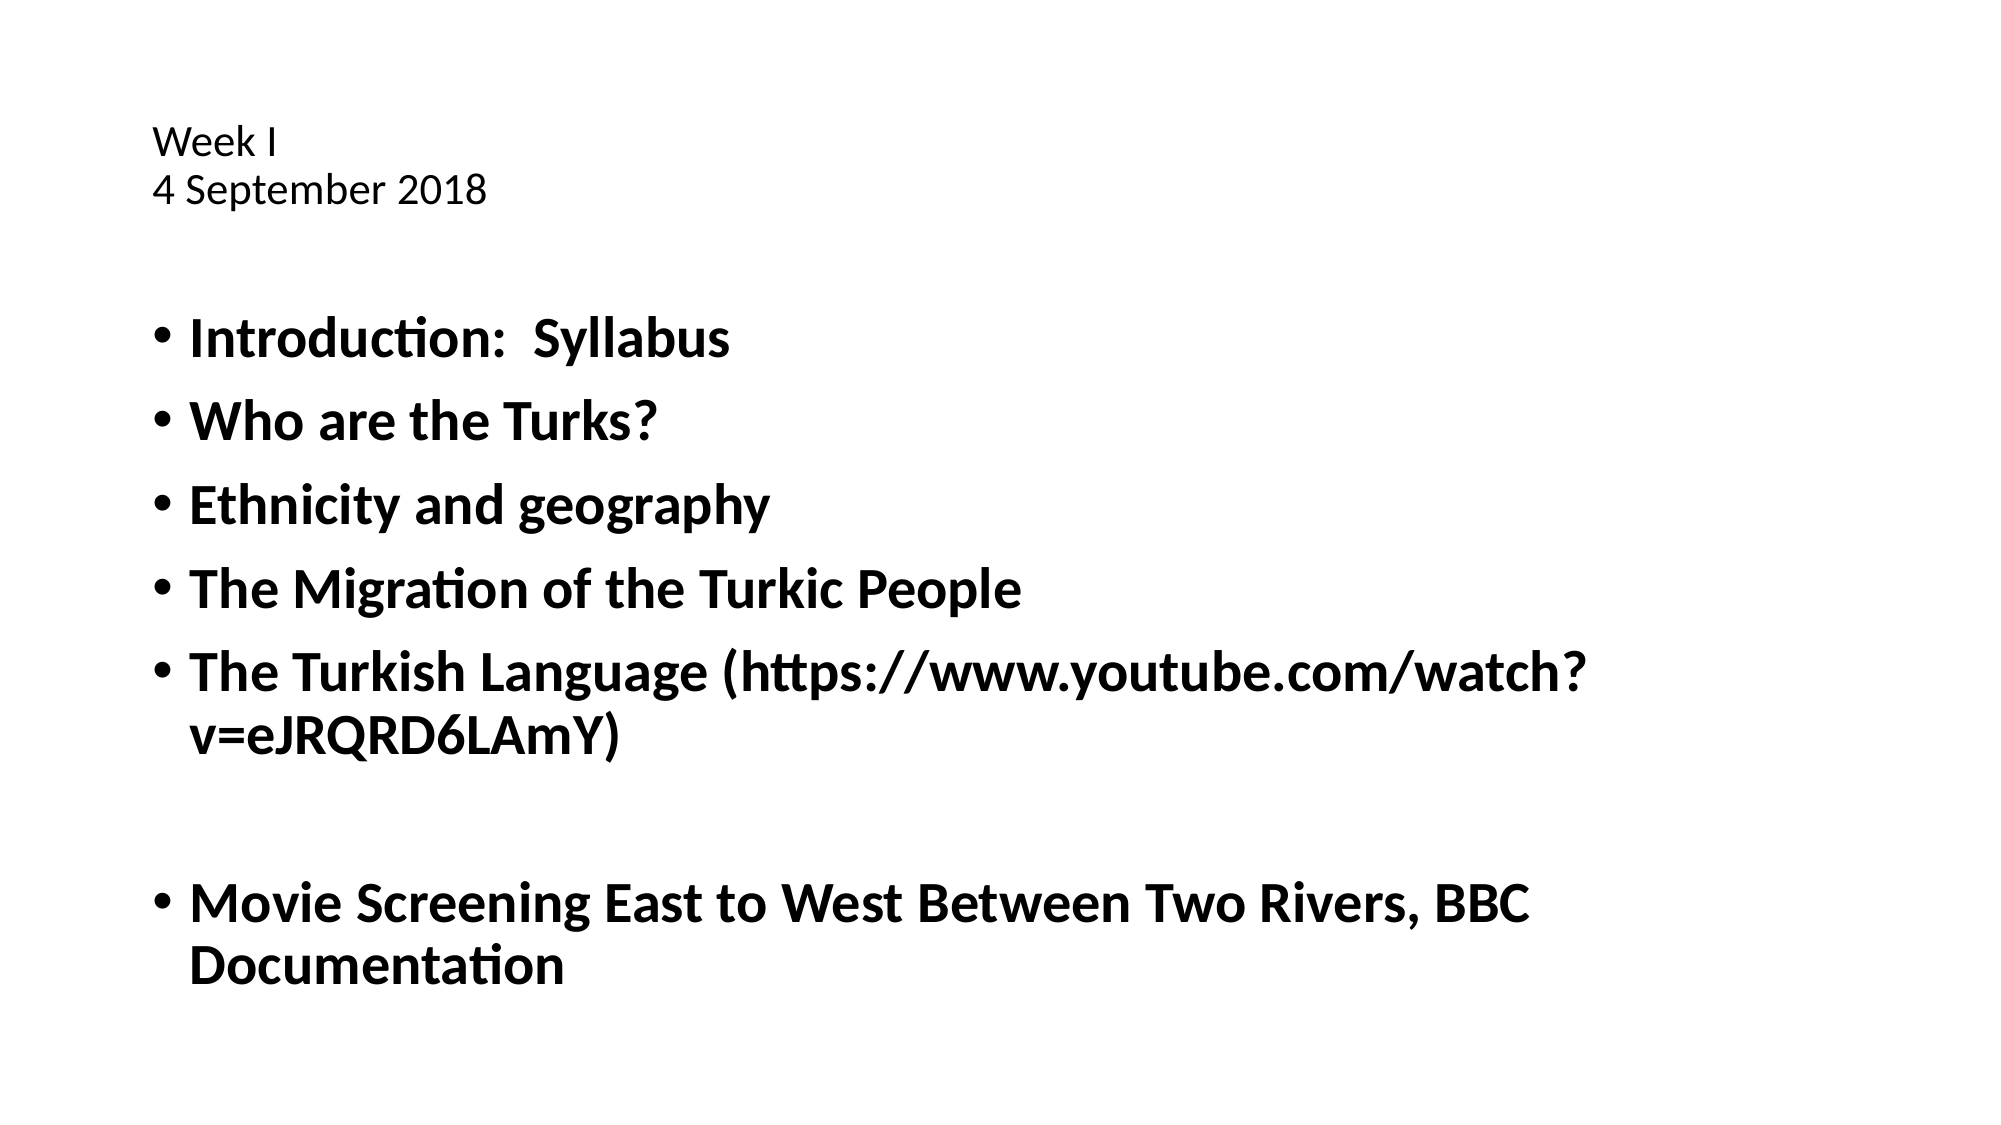

# Week I 4 September 2018
Introduction:  Syllabus
Who are the Turks?
Ethnicity and geography
The Migration of the Turkic People
The Turkish Language (https://www.youtube.com/watch?v=eJRQRD6LAmY)

Movie Screening East to West Between Two Rivers, BBC Documentation